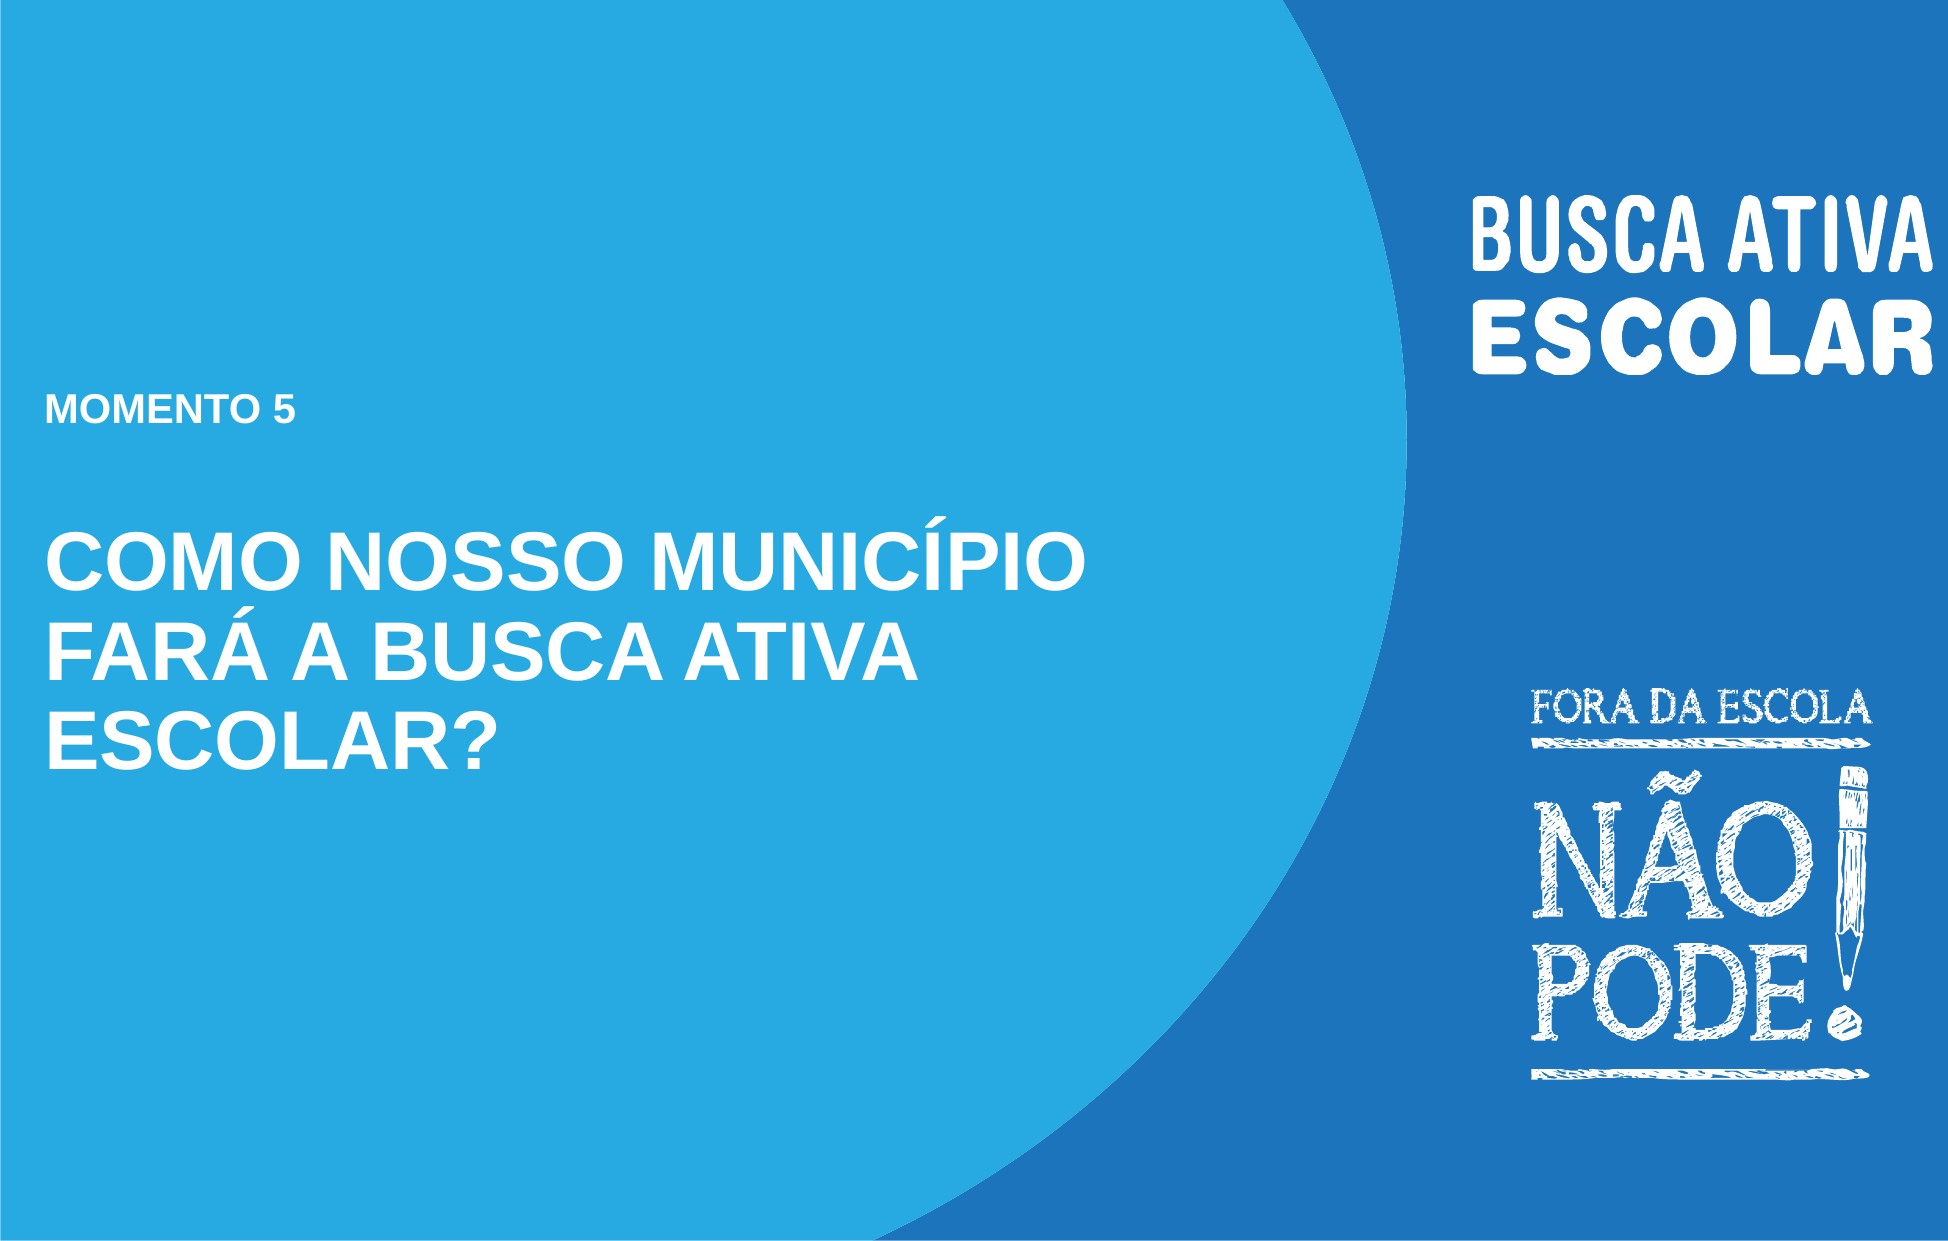

MOMENTO 5

COMO NOSSO MUNICÍPIO FARÁ A BUSCA ATIVA ESCOLAR?